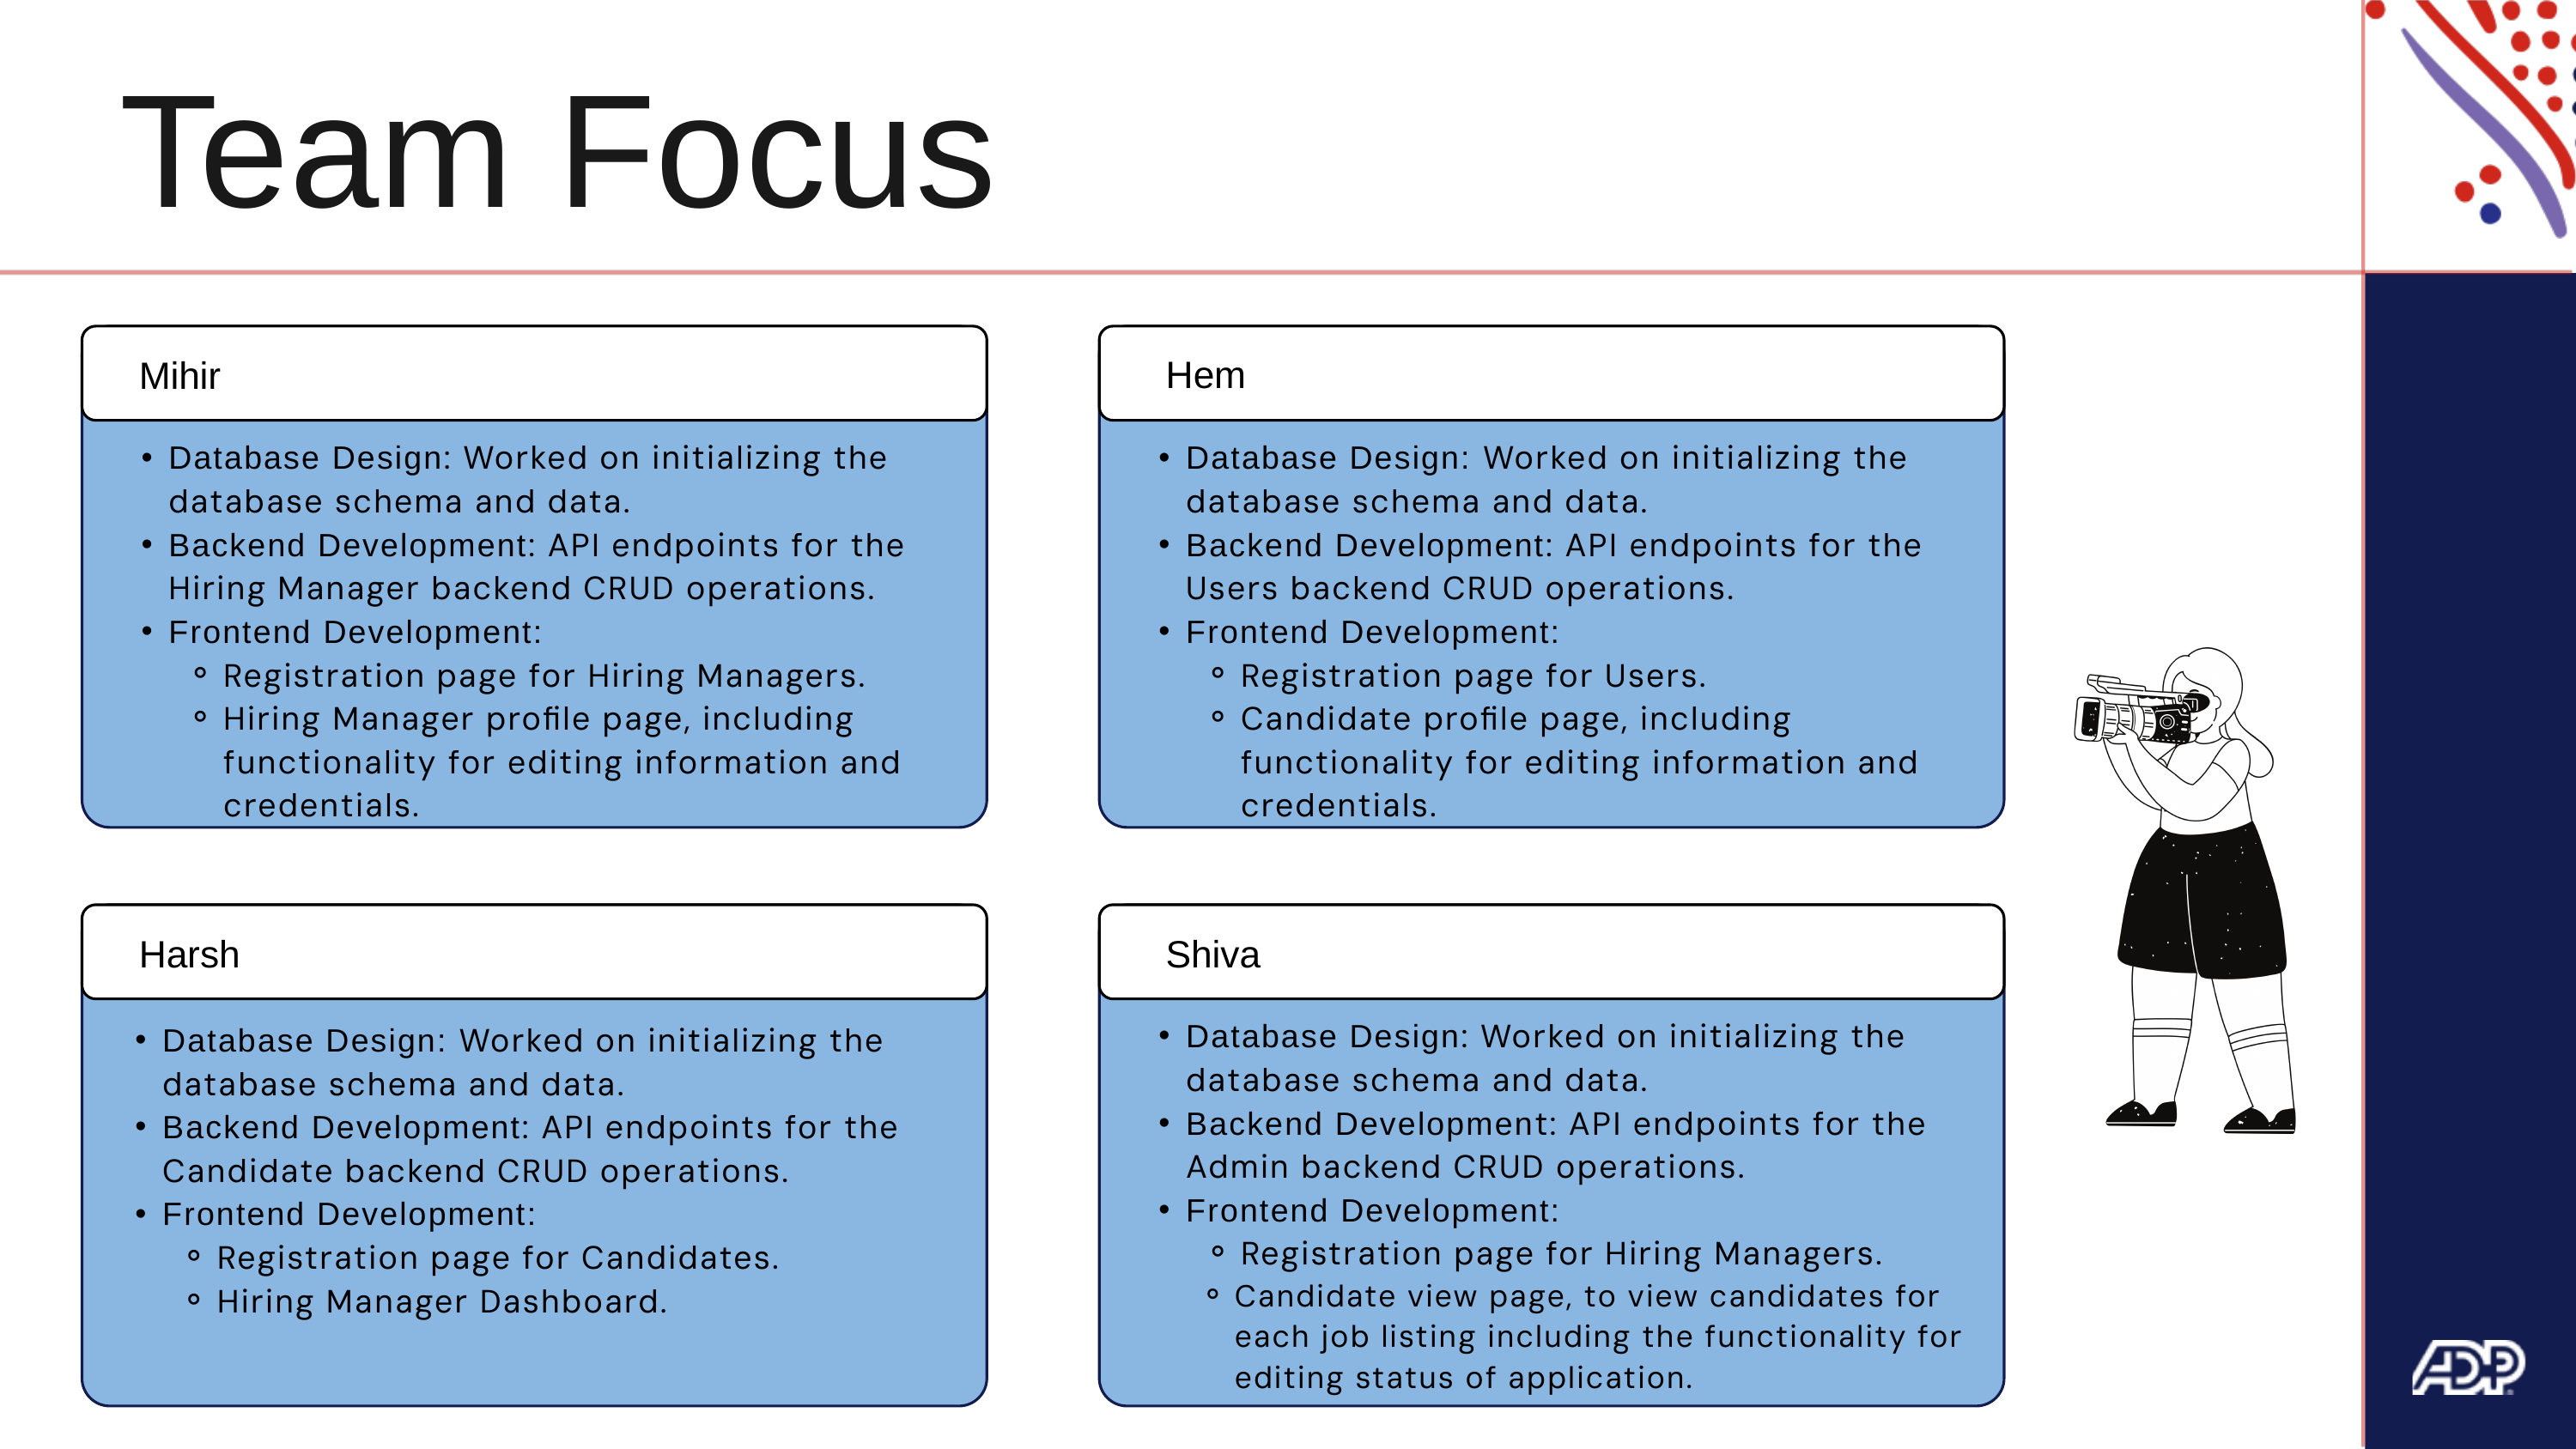

Team Focus

Hem
Mihir
Database Design: Worked on initializing the database schema and data.
Backend Development: API endpoints for the Hiring Manager backend CRUD operations.
Frontend Development:
Registration page for Hiring Managers.
Hiring Manager profile page, including functionality for editing information and credentials.

Database Design: Worked on initializing the database schema and data.
Backend Development: API endpoints for the Users backend CRUD operations.
Frontend Development:
Registration page for Users.
Candidate profile page, including functionality for editing information and credentials.

Harsh
Shiva
Database Design: Worked on initializing the database schema and data.
Backend Development: API endpoints for the Admin backend CRUD operations.
Frontend Development:
Registration page for Hiring Managers.
Candidate view page, to view candidates for each job listing including the functionality for editing status of application.

Database Design: Worked on initializing the database schema and data.
Backend Development: API endpoints for the Candidate backend CRUD operations.
Frontend Development:
Registration page for Candidates.
Hiring Manager Dashboard.